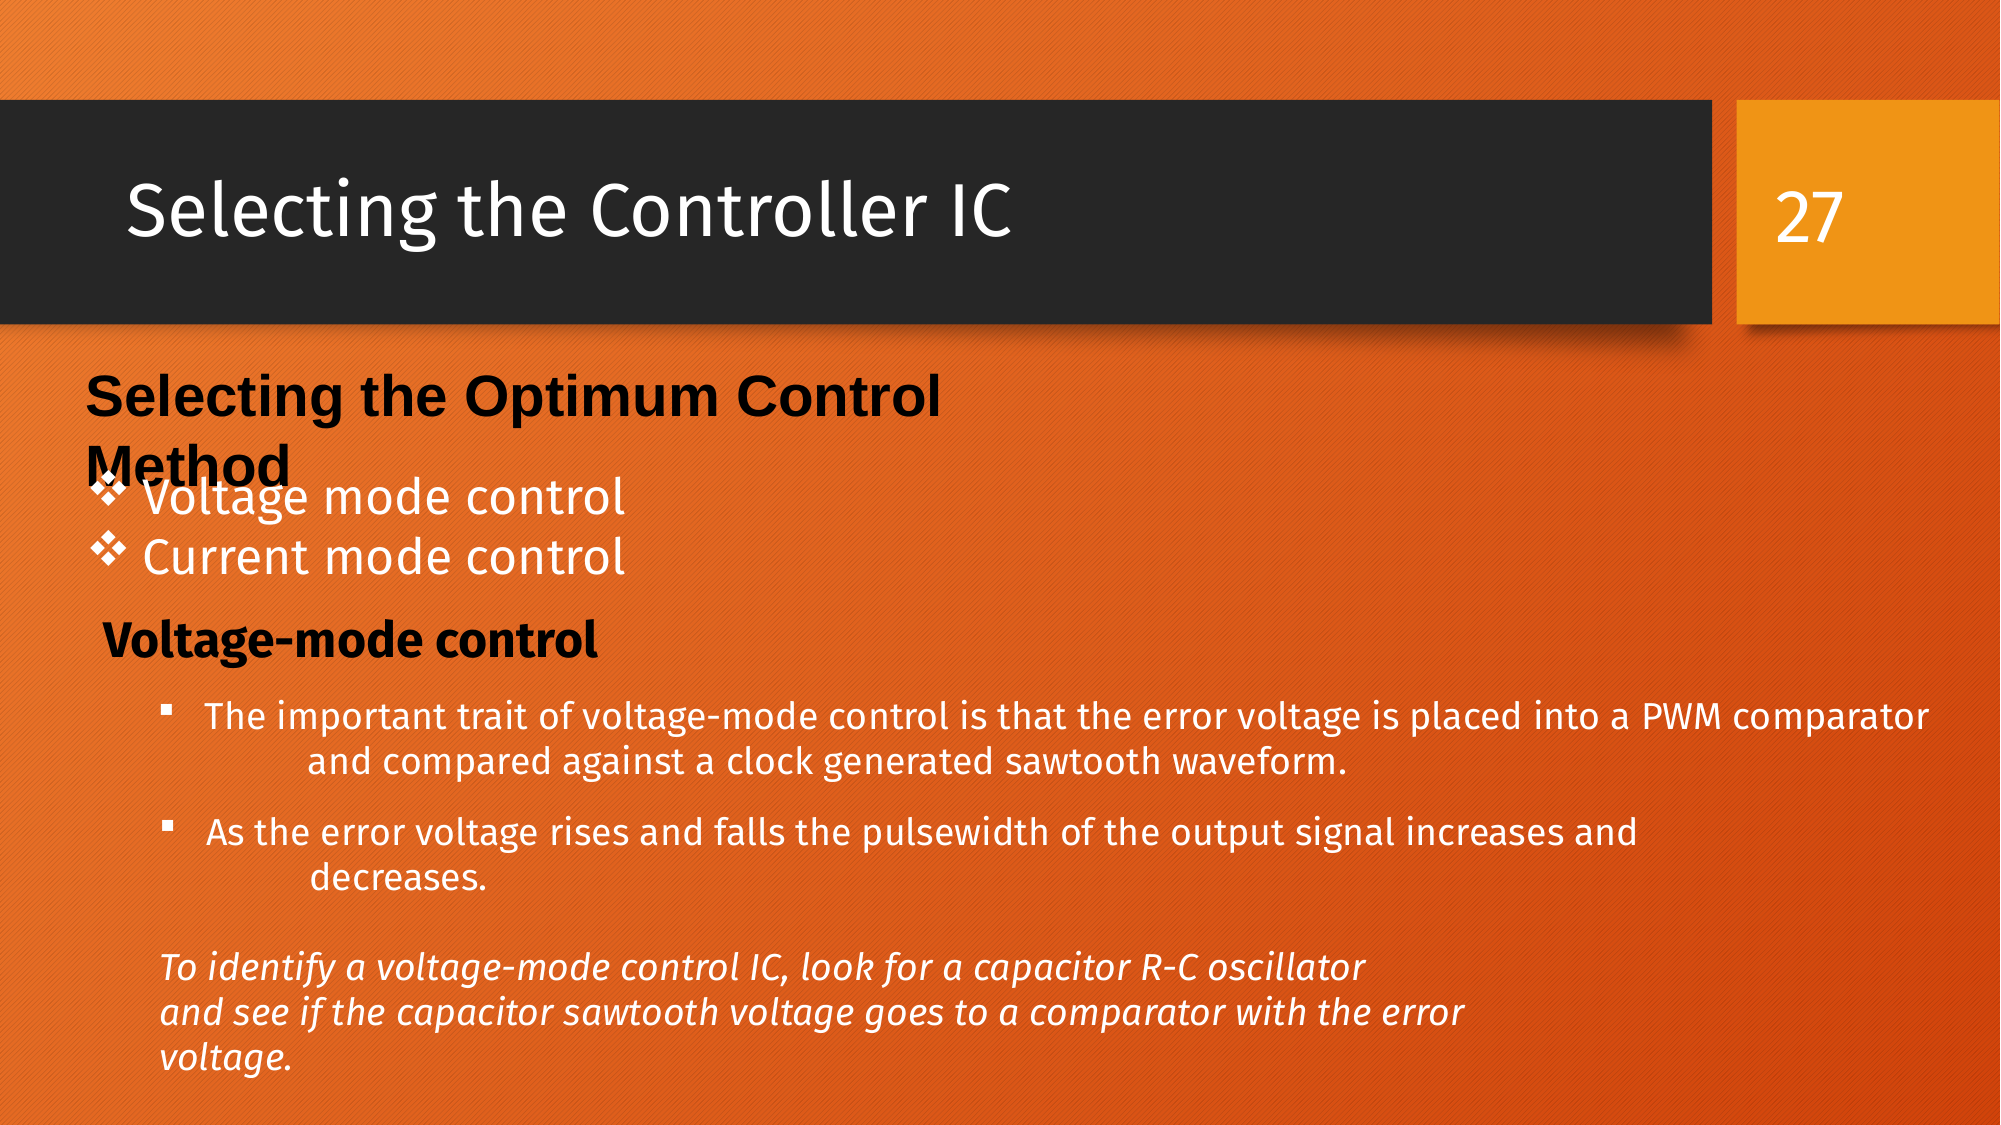

27
# Selecting the Controller IC
Selecting the Optimum Control Method
Voltage mode control
Current mode control
Voltage-mode control
The important trait of voltage-mode control is that the error voltage is placed into a PWM comparator
	and compared against a clock generated sawtooth waveform.
As the error voltage rises and falls the pulsewidth of the output signal increases and
	decreases.

To identify a voltage-mode control IC, look for a capacitor R-C oscillator
and see if the capacitor sawtooth voltage goes to a comparator with the error
voltage.